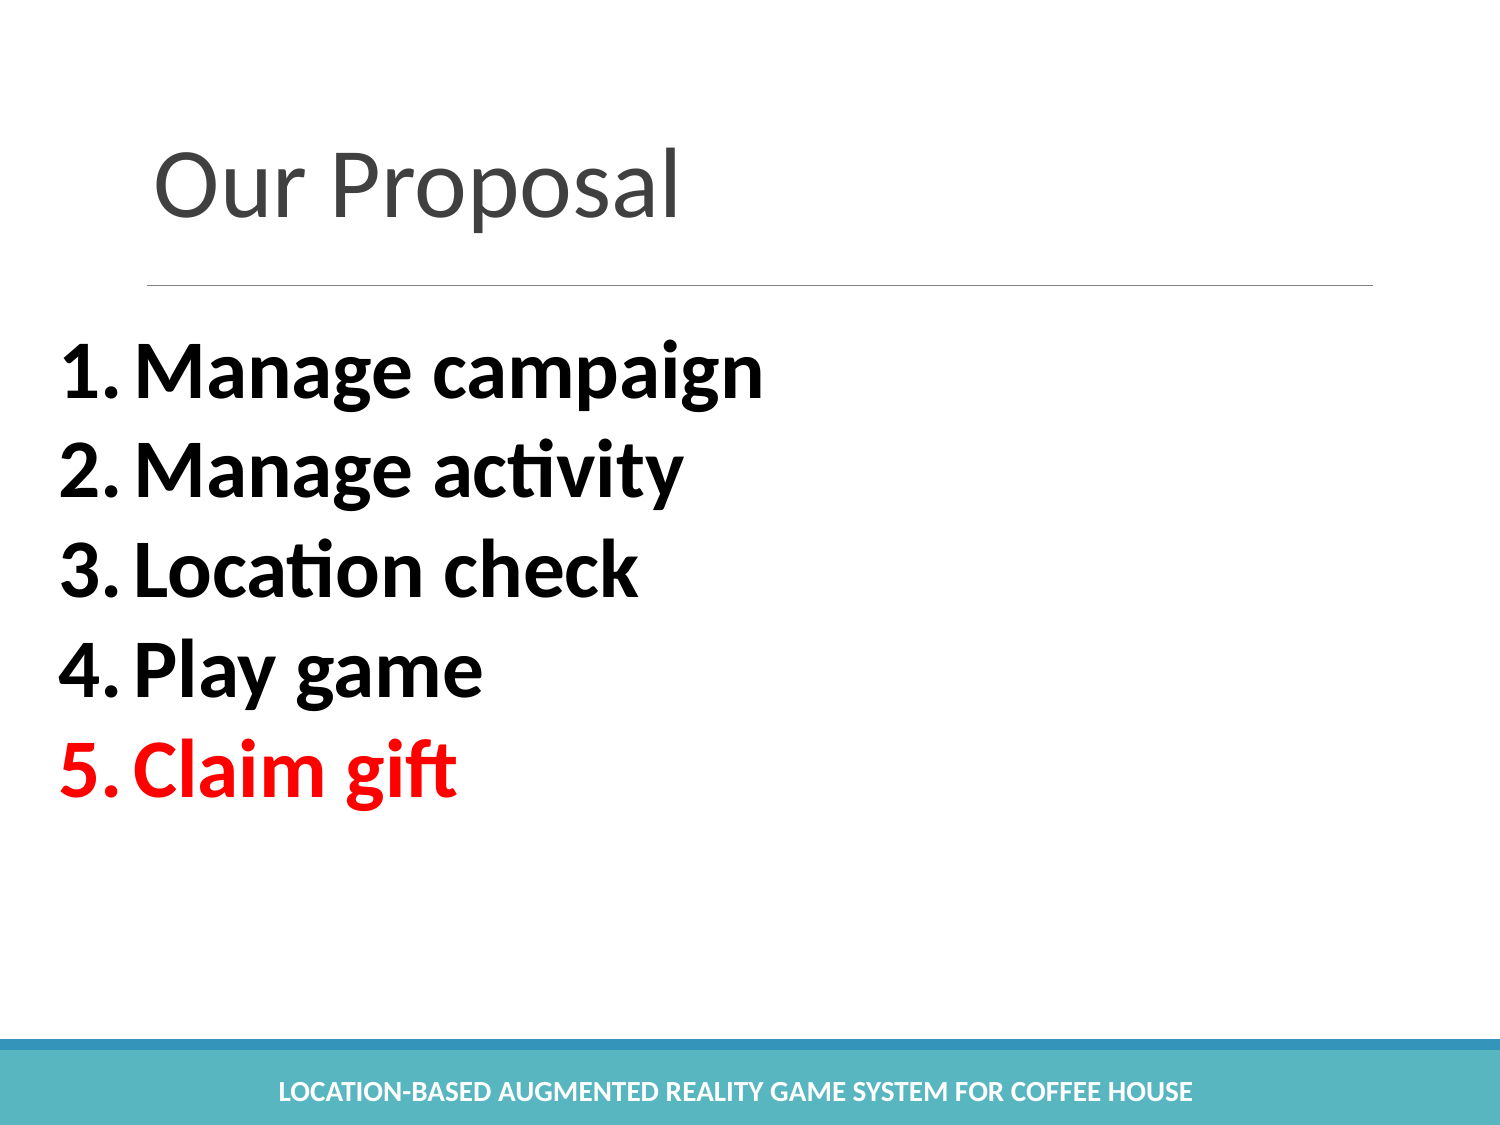

# Our Proposal
Manage campaign
Manage activity
Location check
Play game
Claim gift
Location-based Augmented Reality Game System for Coffee House
36